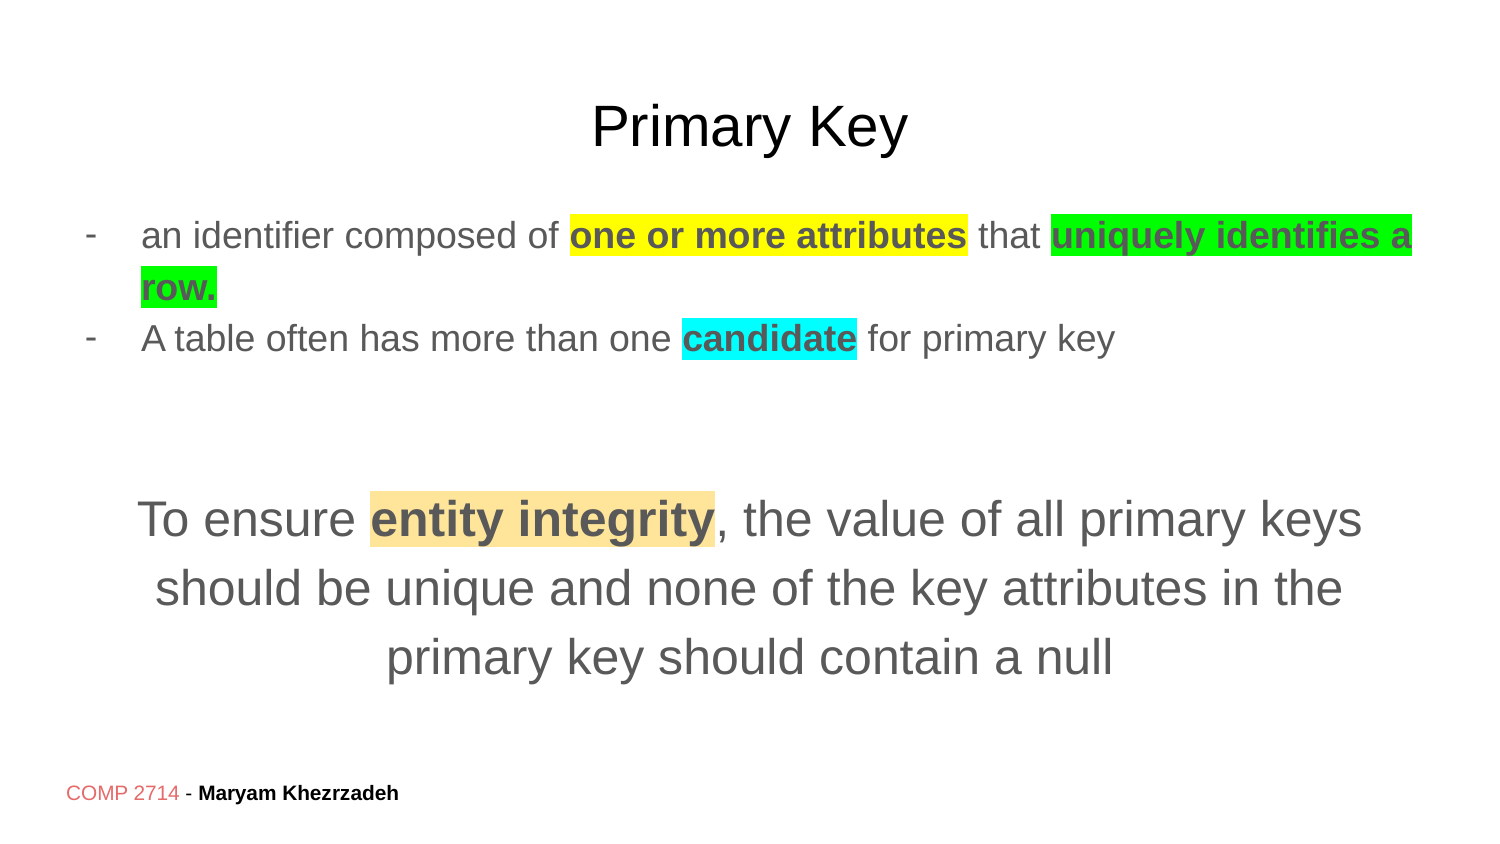

# Primary Key
an identifier composed of one or more attributes that uniquely identifies a row.
A table often has more than one candidate for primary key

To ensure entity integrity, the value of all primary keys should be unique and none of the key attributes in the primary key should contain a null